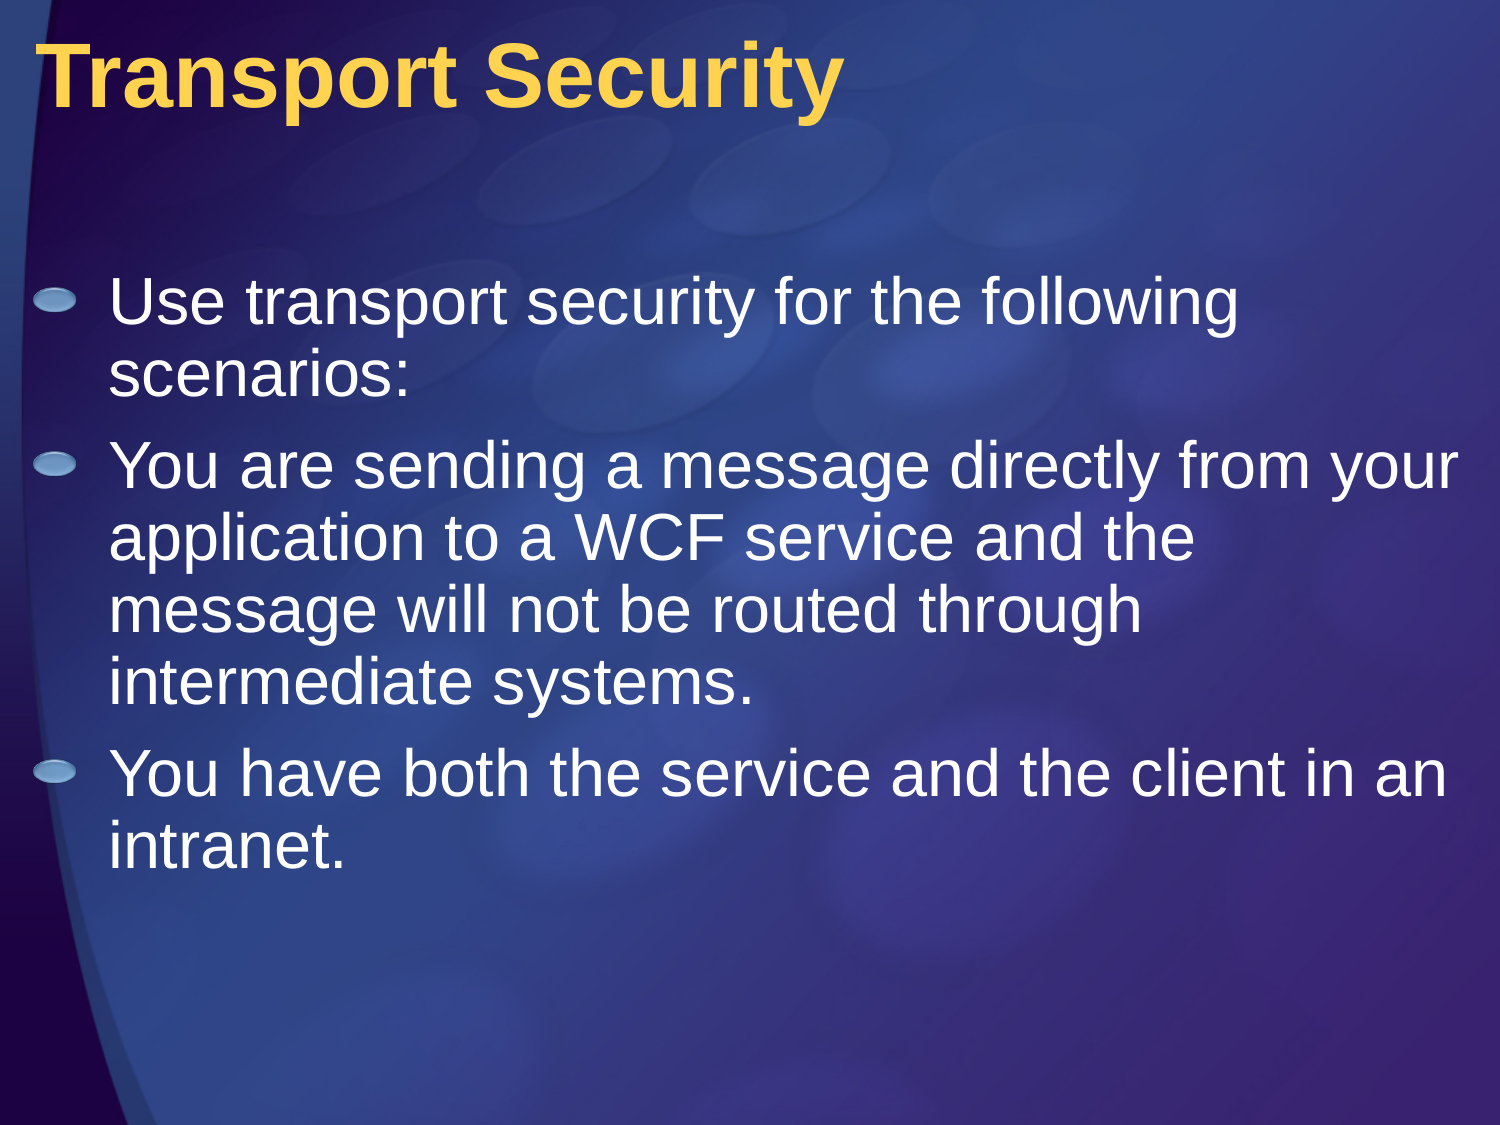

# Transport Security
Use transport security for the following scenarios:
You are sending a message directly from your application to a WCF service and the message will not be routed through intermediate systems.
You have both the service and the client in an intranet.